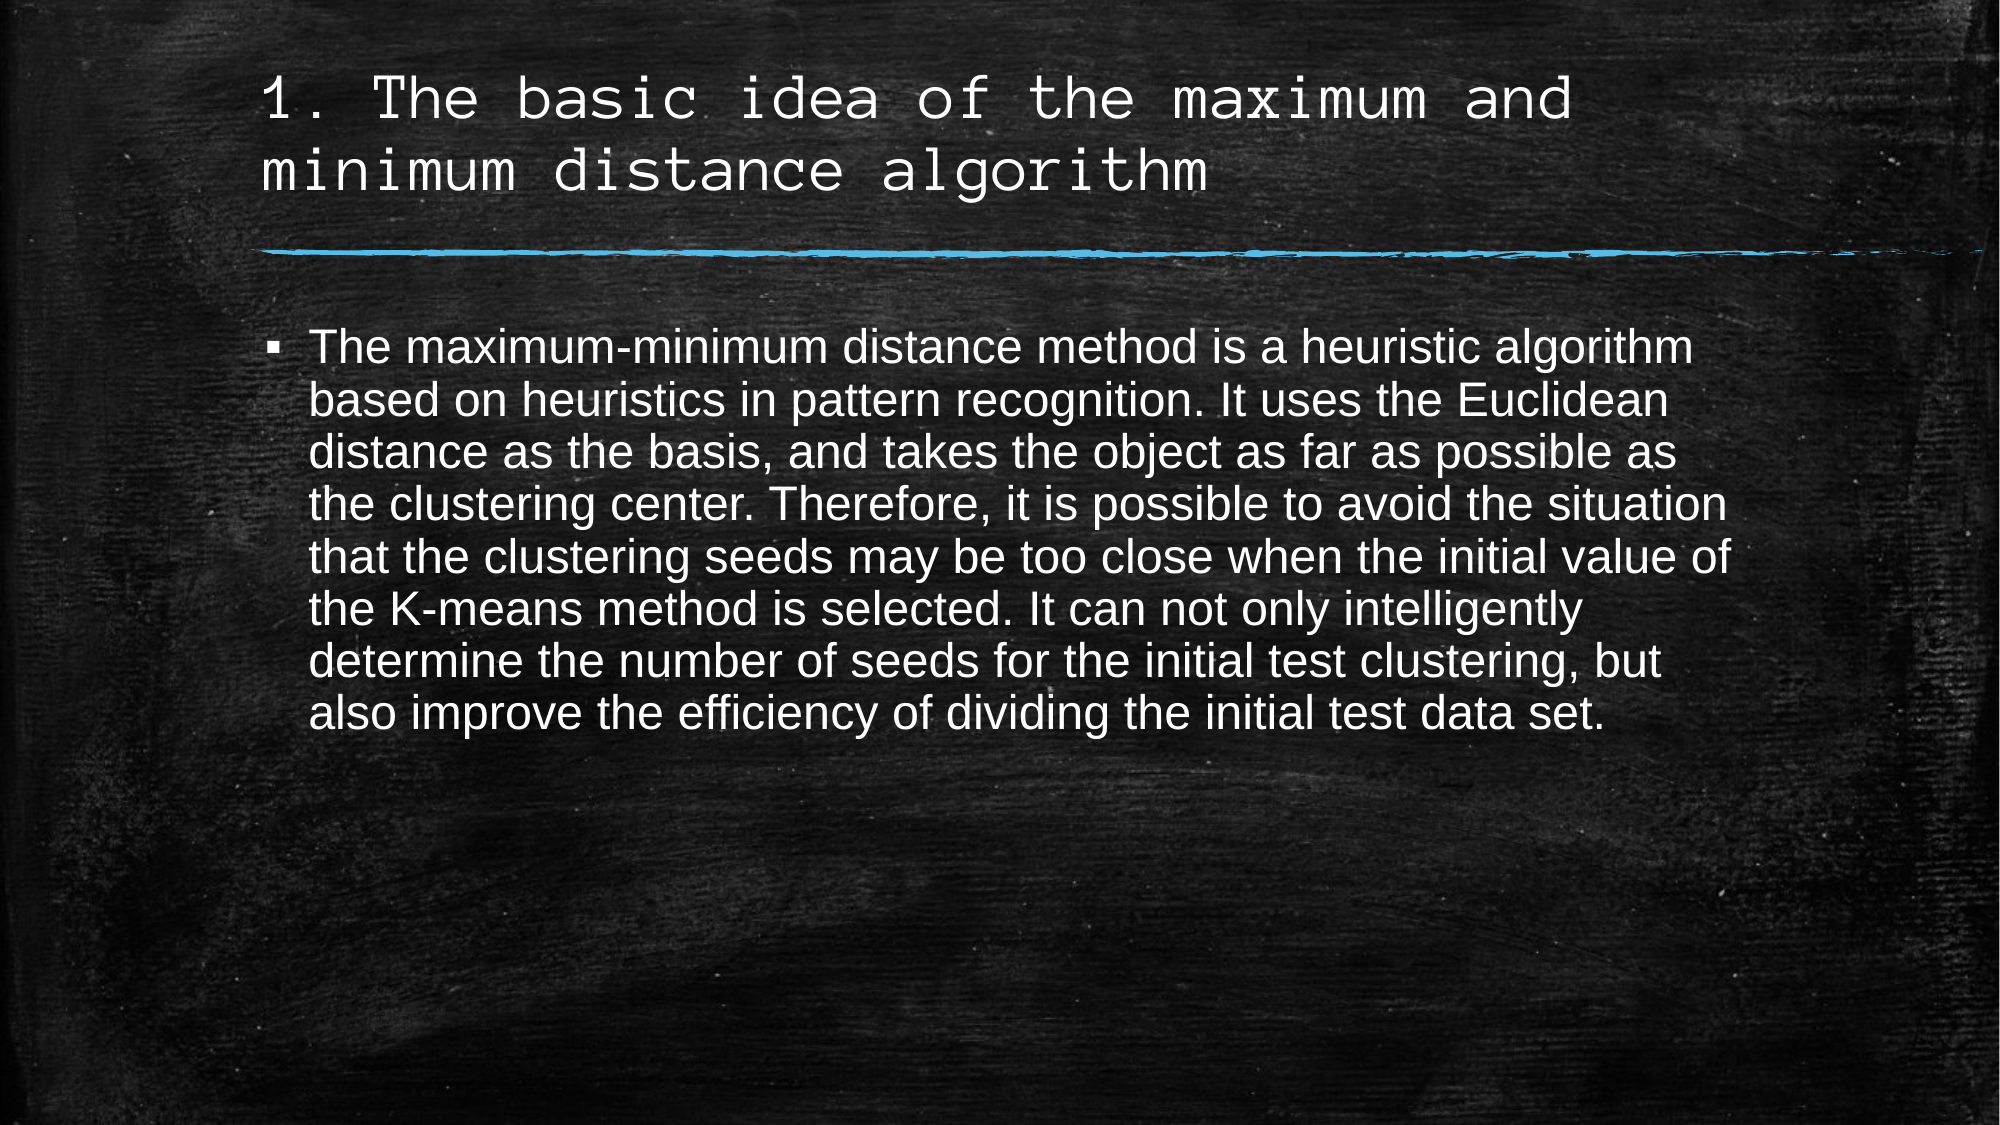

# 1. The basic idea of the maximum and minimum distance algorithm
The maximum-minimum distance method is a heuristic algorithm based on heuristics in pattern recognition. It uses the Euclidean distance as the basis, and takes the object as far as possible as the clustering center. Therefore, it is possible to avoid the situation that the clustering seeds may be too close when the initial value of the K-means method is selected. It can not only intelligently determine the number of seeds for the initial test clustering, but also improve the efficiency of dividing the initial test data set.